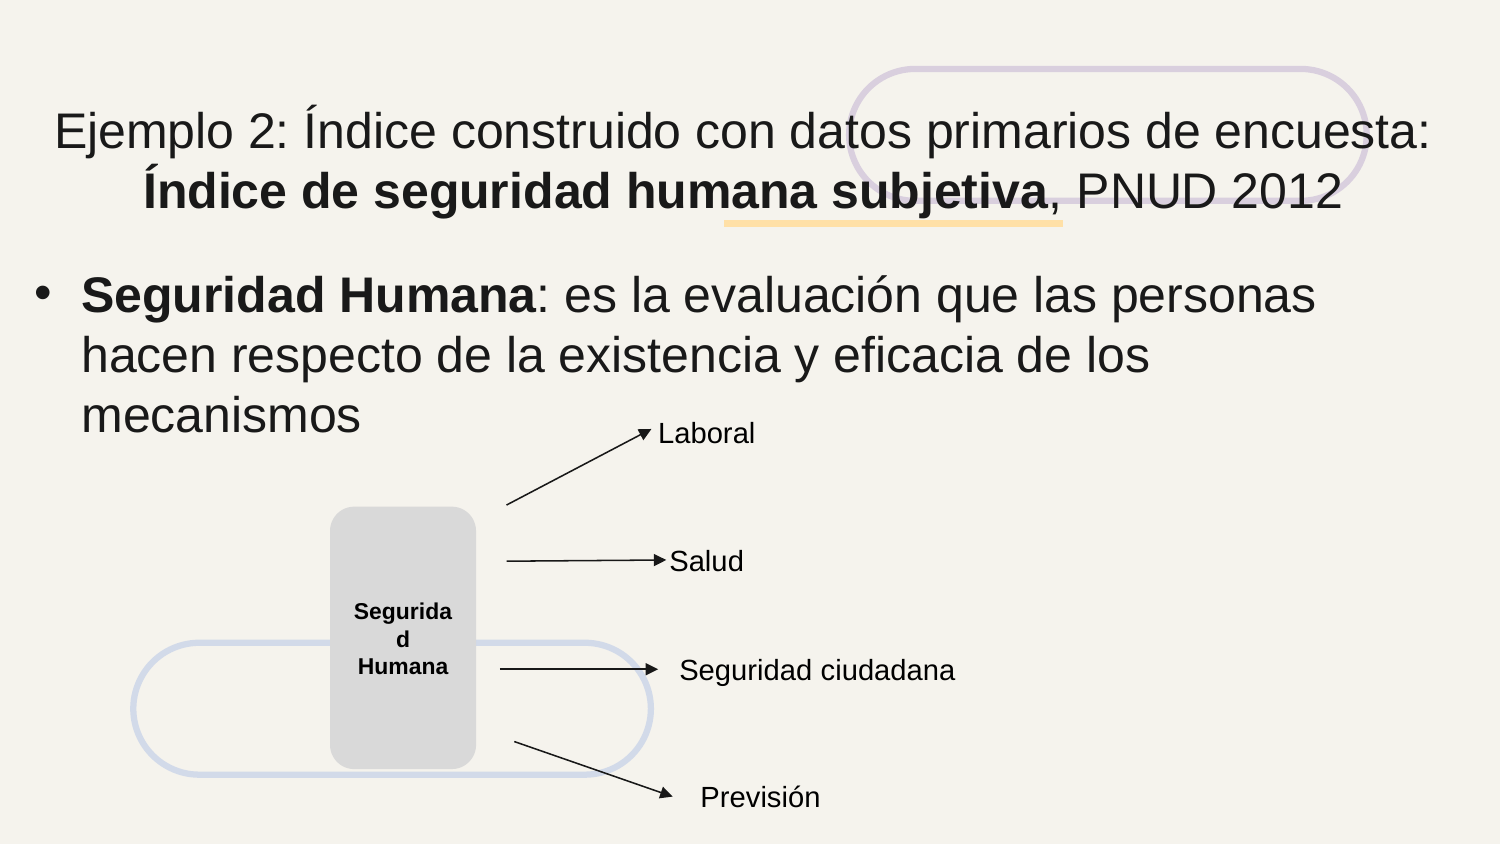

# Ejemplo 2: Índice construido con datos primarios de encuesta: Índice de seguridad humana subjetiva, PNUD 2012
Seguridad Humana: es la evaluación que las personas hacen respecto de la existencia y eficacia de los mecanismos
Laboral
Seguridad Humana
Salud
Seguridad ciudadana
Previsión